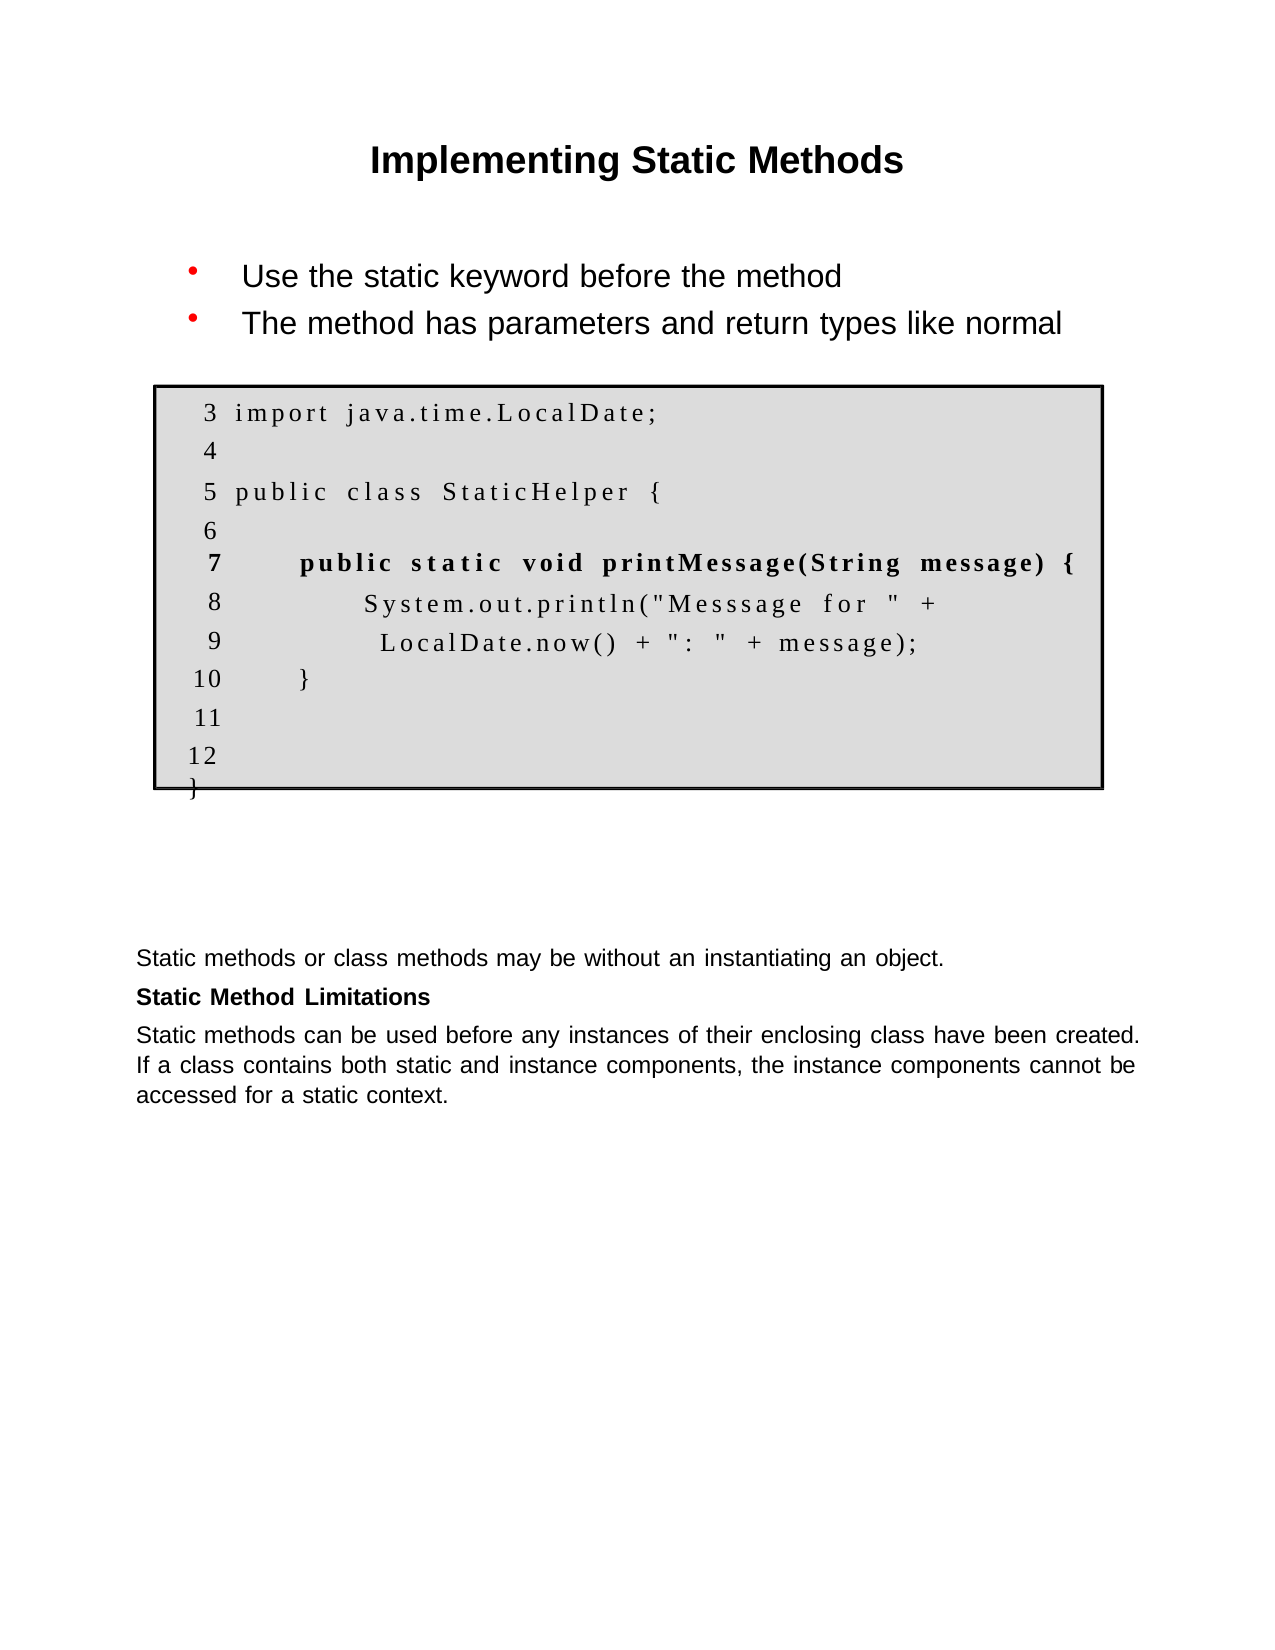

Implementing Static Methods

Use the static keyword before the method
The method has parameters and return types like normal

3 import java.time.LocalDate;
4
5 public class StaticHelper { 6

7
8
9
10
11
12 }
public static void printMessage(String message) {
System.out.println("Messsage  for "  + LocalDate.now() + ": " + message);
}

Static methods or class methods may be without an instantiating an object.
Static Method Limitations
Static methods can be used before any instances of their enclosing class have been created. If a class contains both static and instance components, the instance components cannot be accessed for a static context.